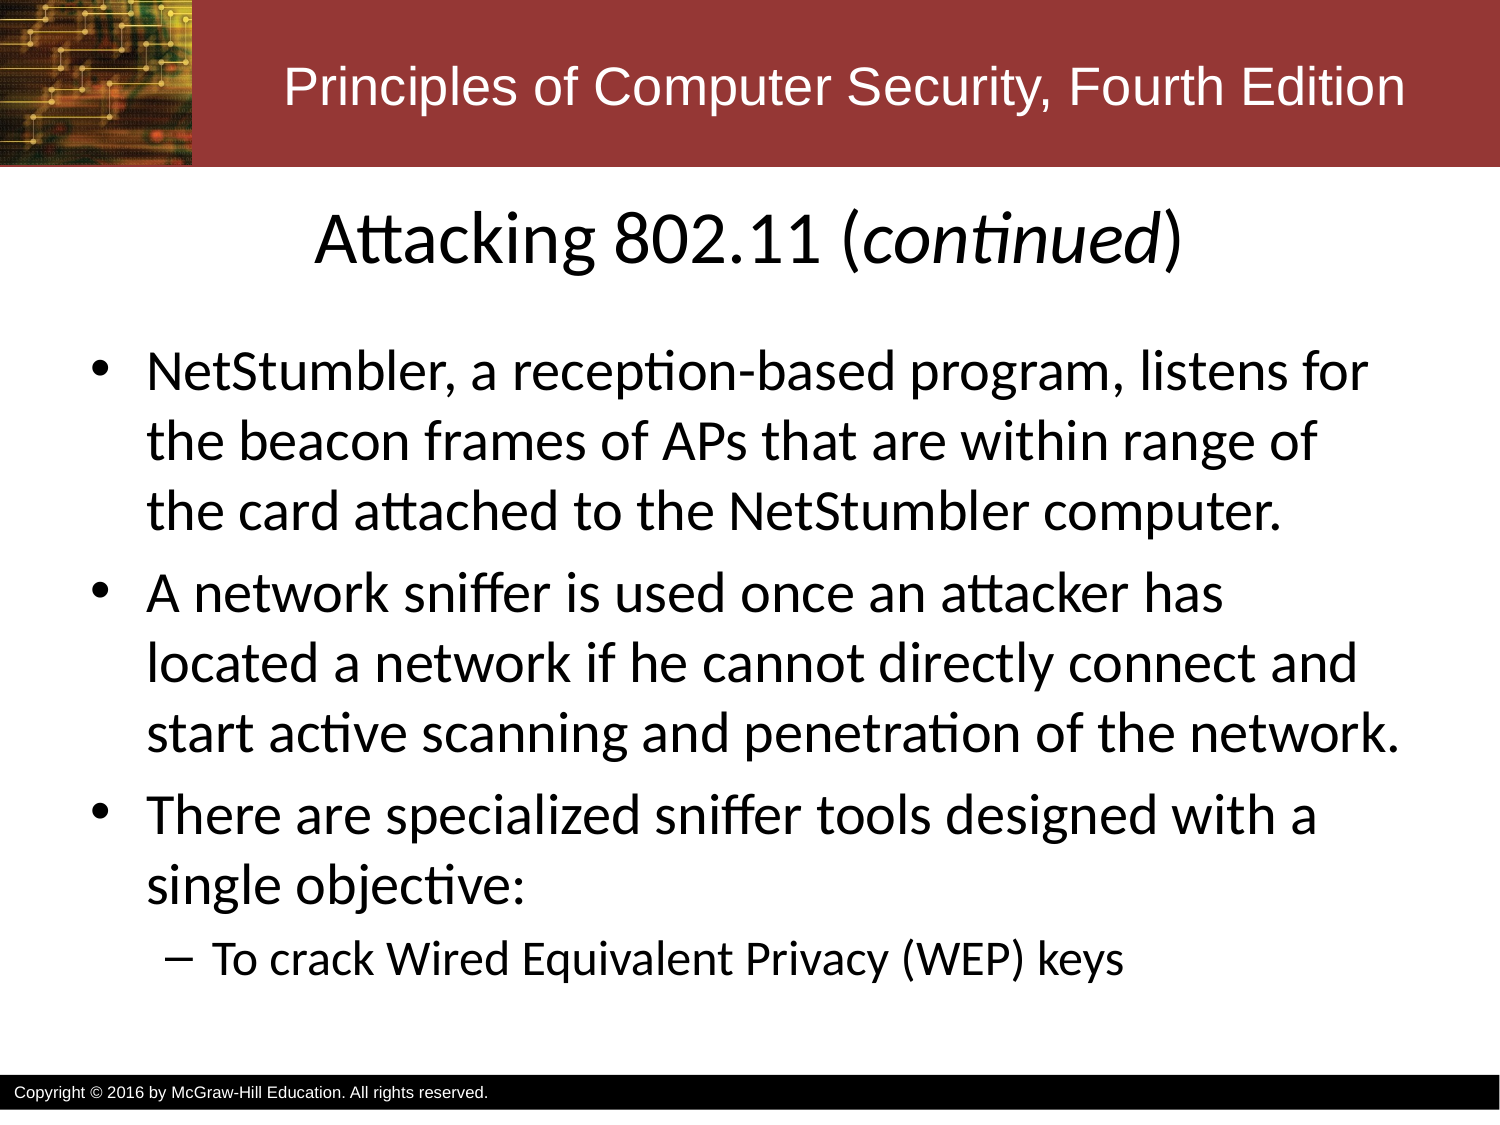

# Attacking 802.11 (continued)
NetStumbler, a reception-based program, listens for the beacon frames of APs that are within range of the card attached to the NetStumbler computer.
A network sniffer is used once an attacker has located a network if he cannot directly connect and start active scanning and penetration of the network.
There are specialized sniffer tools designed with a single objective:
To crack Wired Equivalent Privacy (WEP) keys